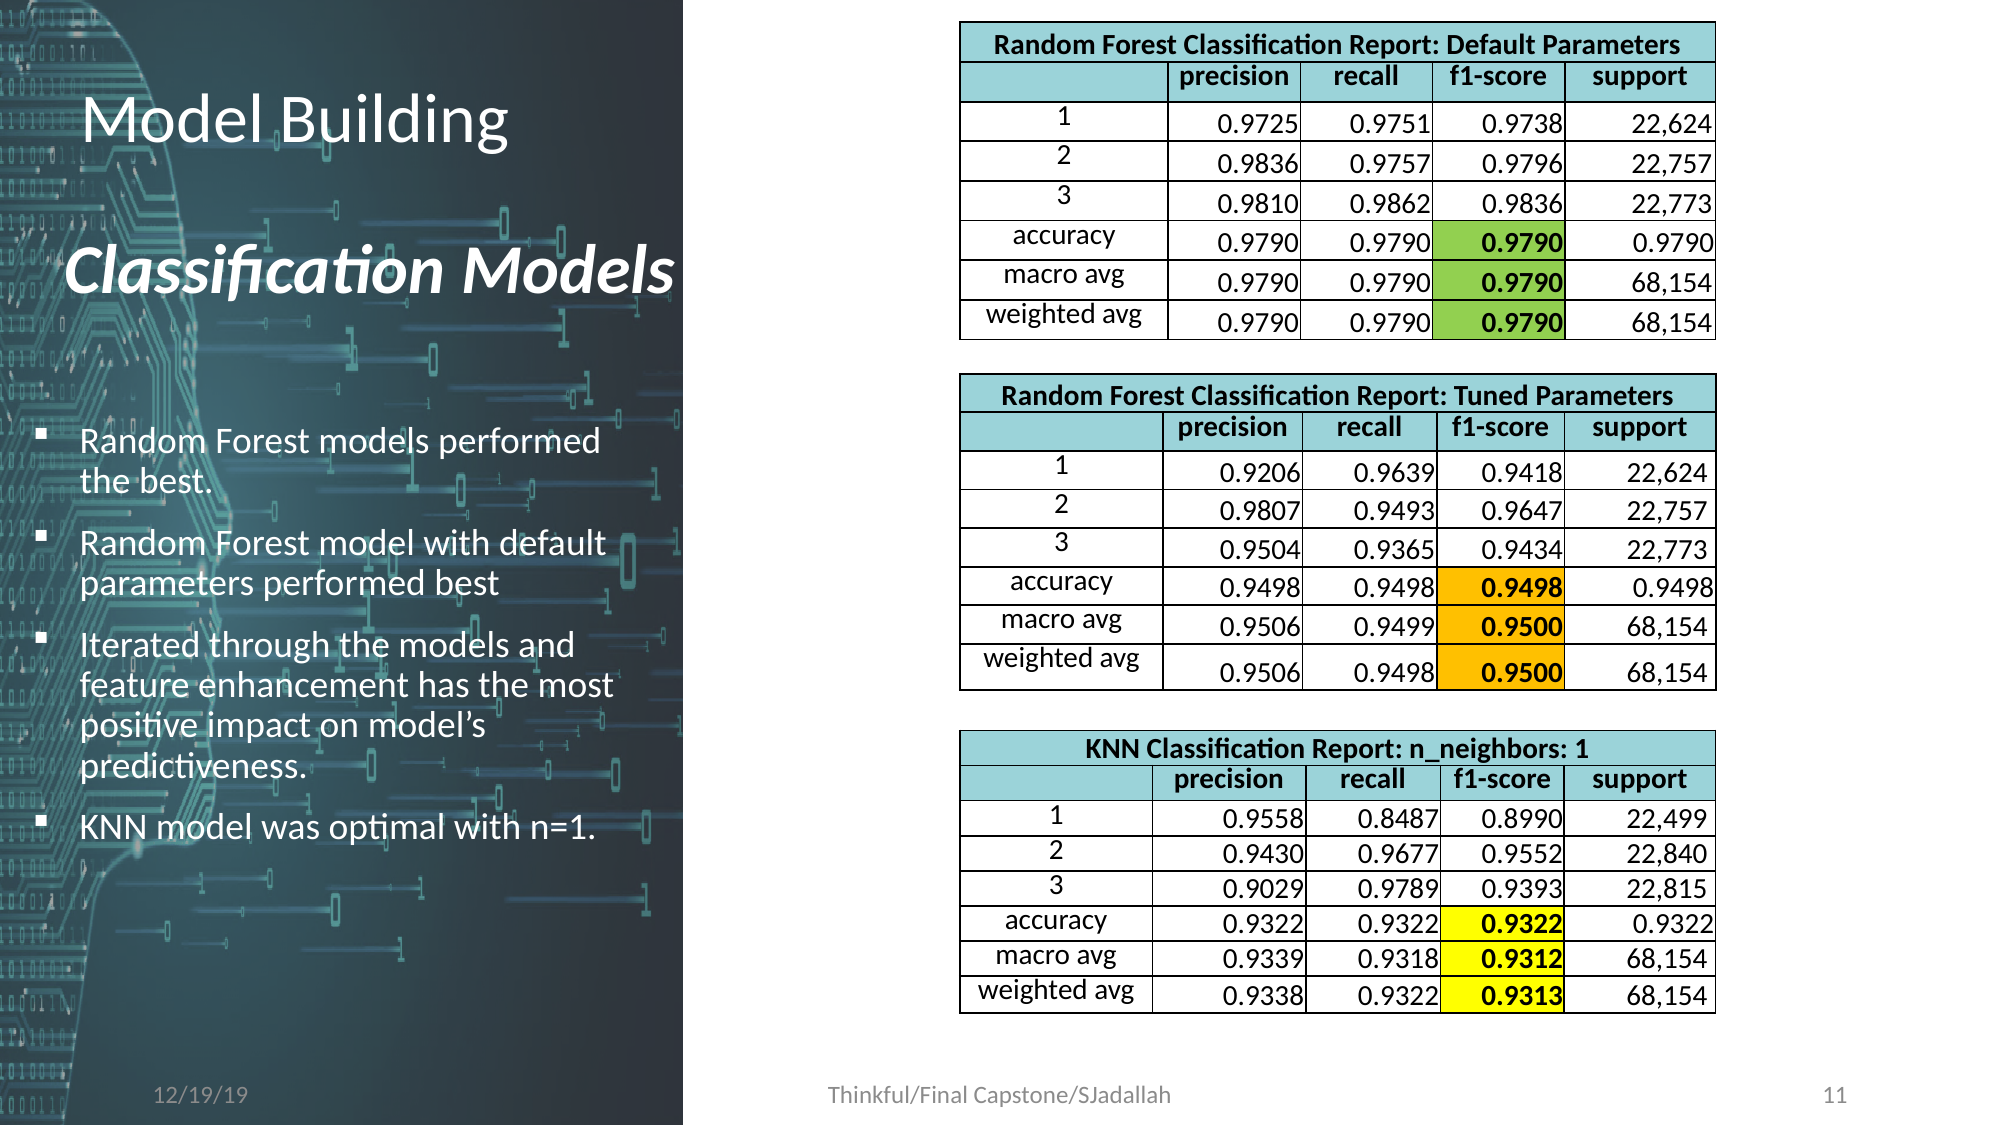

| Random Forest Classification Report: Default Parameters |  |  |  |  |
| --- | --- | --- | --- | --- |
|  | precision | recall | f1-score | support |
| 1 | 0.9725 | 0.9751 | 0.9738 | 22,624 |
| 2 | 0.9836 | 0.9757 | 0.9796 | 22,757 |
| 3 | 0.9810 | 0.9862 | 0.9836 | 22,773 |
| accuracy | 0.9790 | 0.9790 | 0.9790 | 0.9790 |
| macro avg | 0.9790 | 0.9790 | 0.9790 | 68,154 |
| weighted avg | 0.9790 | 0.9790 | 0.9790 | 68,154 |
# Model Building Classification Models
| Random Forest Classification Report: Tuned Parameters |  |  |  |  |
| --- | --- | --- | --- | --- |
|  | precision | recall | f1-score | support |
| 1 | 0.9206 | 0.9639 | 0.9418 | 22,624 |
| 2 | 0.9807 | 0.9493 | 0.9647 | 22,757 |
| 3 | 0.9504 | 0.9365 | 0.9434 | 22,773 |
| accuracy | 0.9498 | 0.9498 | 0.9498 | 0.9498 |
| macro avg | 0.9506 | 0.9499 | 0.9500 | 68,154 |
| weighted avg | 0.9506 | 0.9498 | 0.9500 | 68,154 |
Random Forest models performed the best.
Random Forest model with default parameters performed best
Iterated through the models and feature enhancement has the most positive impact on model’s predictiveness.
KNN model was optimal with n=1.

| KNN Classification Report: n\_neighbors: 1 |  |  |  |  |
| --- | --- | --- | --- | --- |
|  | precision | recall | f1-score | support |
| 1 | 0.9558 | 0.8487 | 0.8990 | 22,499 |
| 2 | 0.9430 | 0.9677 | 0.9552 | 22,840 |
| 3 | 0.9029 | 0.9789 | 0.9393 | 22,815 |
| accuracy | 0.9322 | 0.9322 | 0.9322 | 0.9322 |
| macro avg | 0.9339 | 0.9318 | 0.9312 | 68,154 |
| weighted avg | 0.9338 | 0.9322 | 0.9313 | 68,154 |
12/19/19
Thinkful/Final Capstone/SJadallah
11